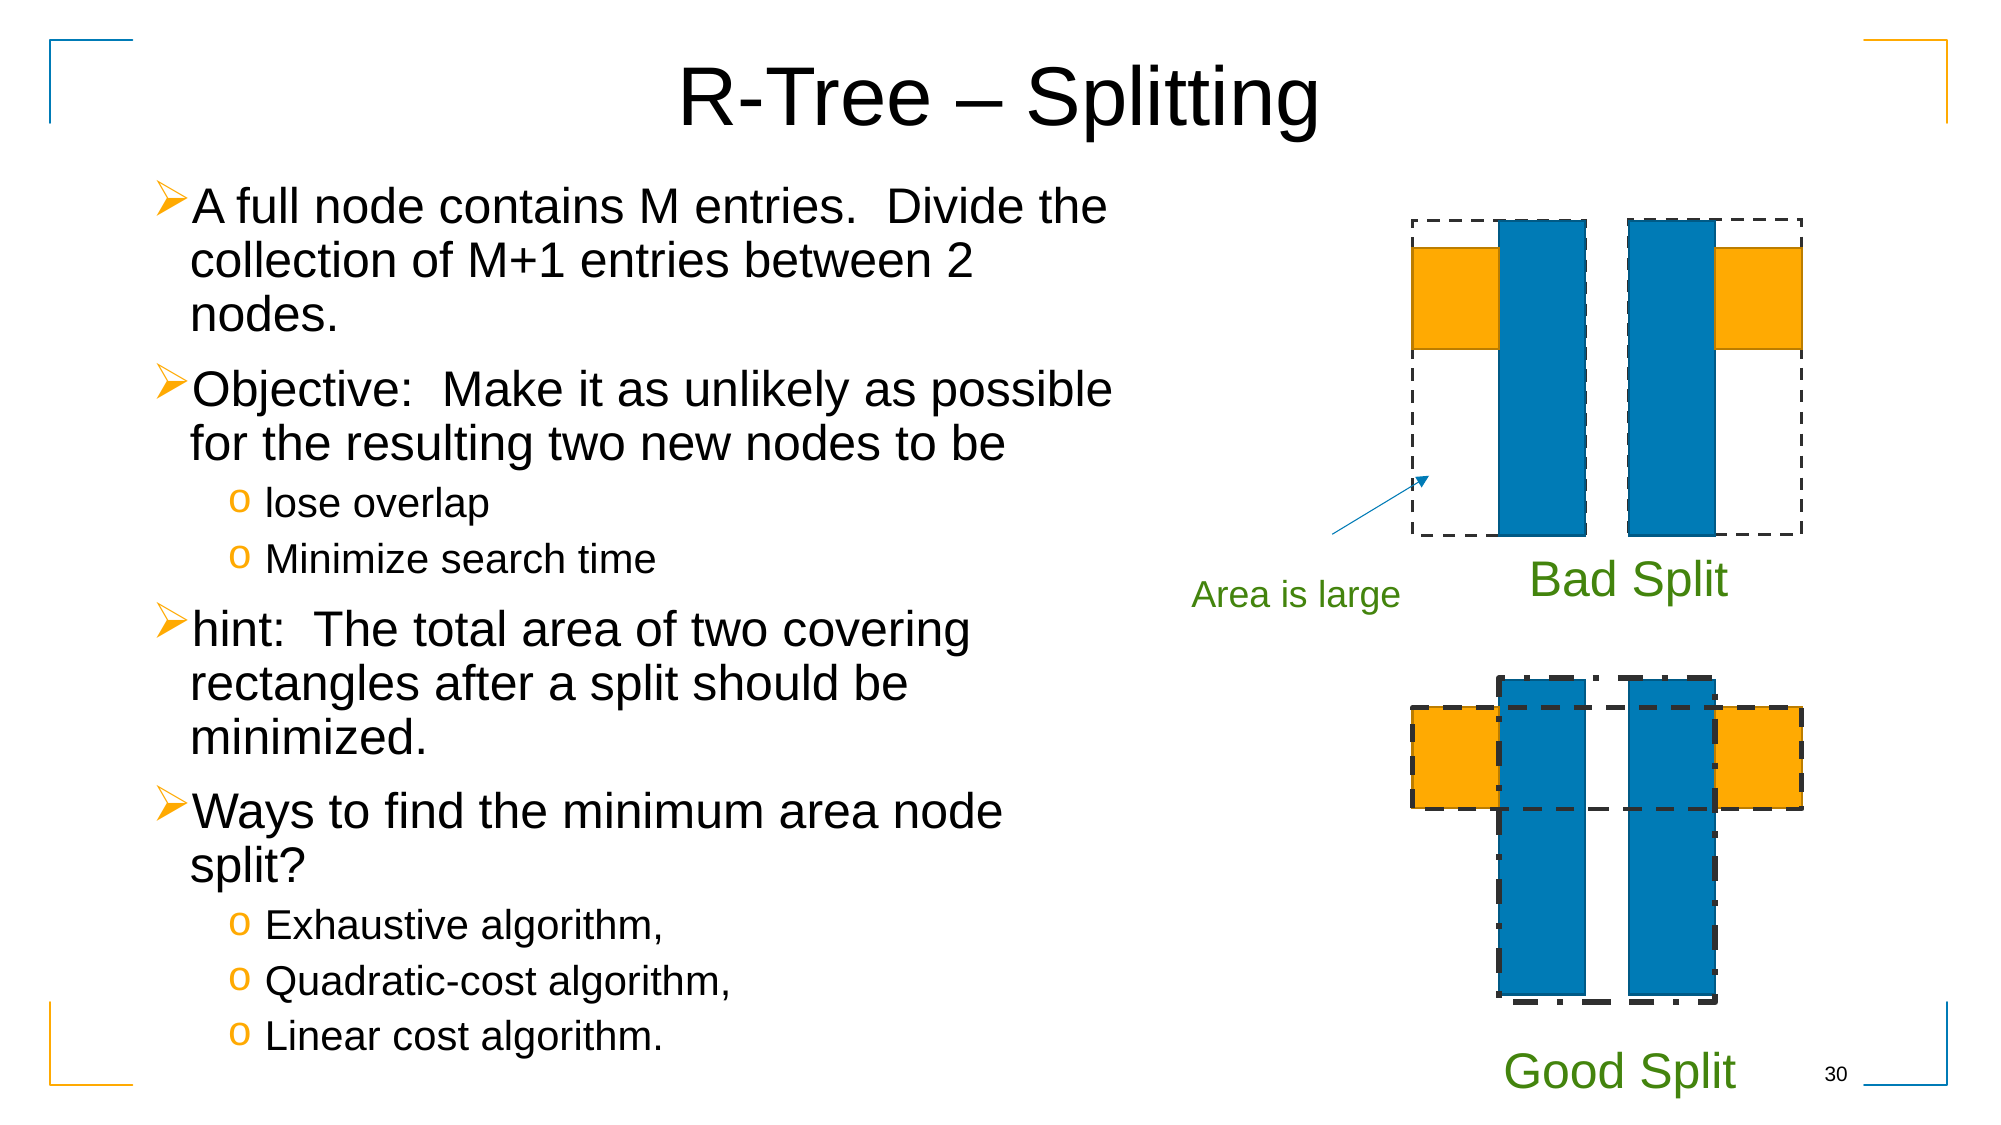

R-Tree – Splitting
A full node contains M entries.  Divide the collection of M+1 entries between 2 nodes.
Objective:  Make it as unlikely as possible for the resulting two new nodes to be
lose overlap
Minimize search time
hint:  The total area of two covering rectangles after a split should be minimized.
Ways to find the minimum area node split?
Exhaustive algorithm,
Quadratic-cost algorithm,
Linear cost algorithm.

Bad Split
Area is large

Good Split
30